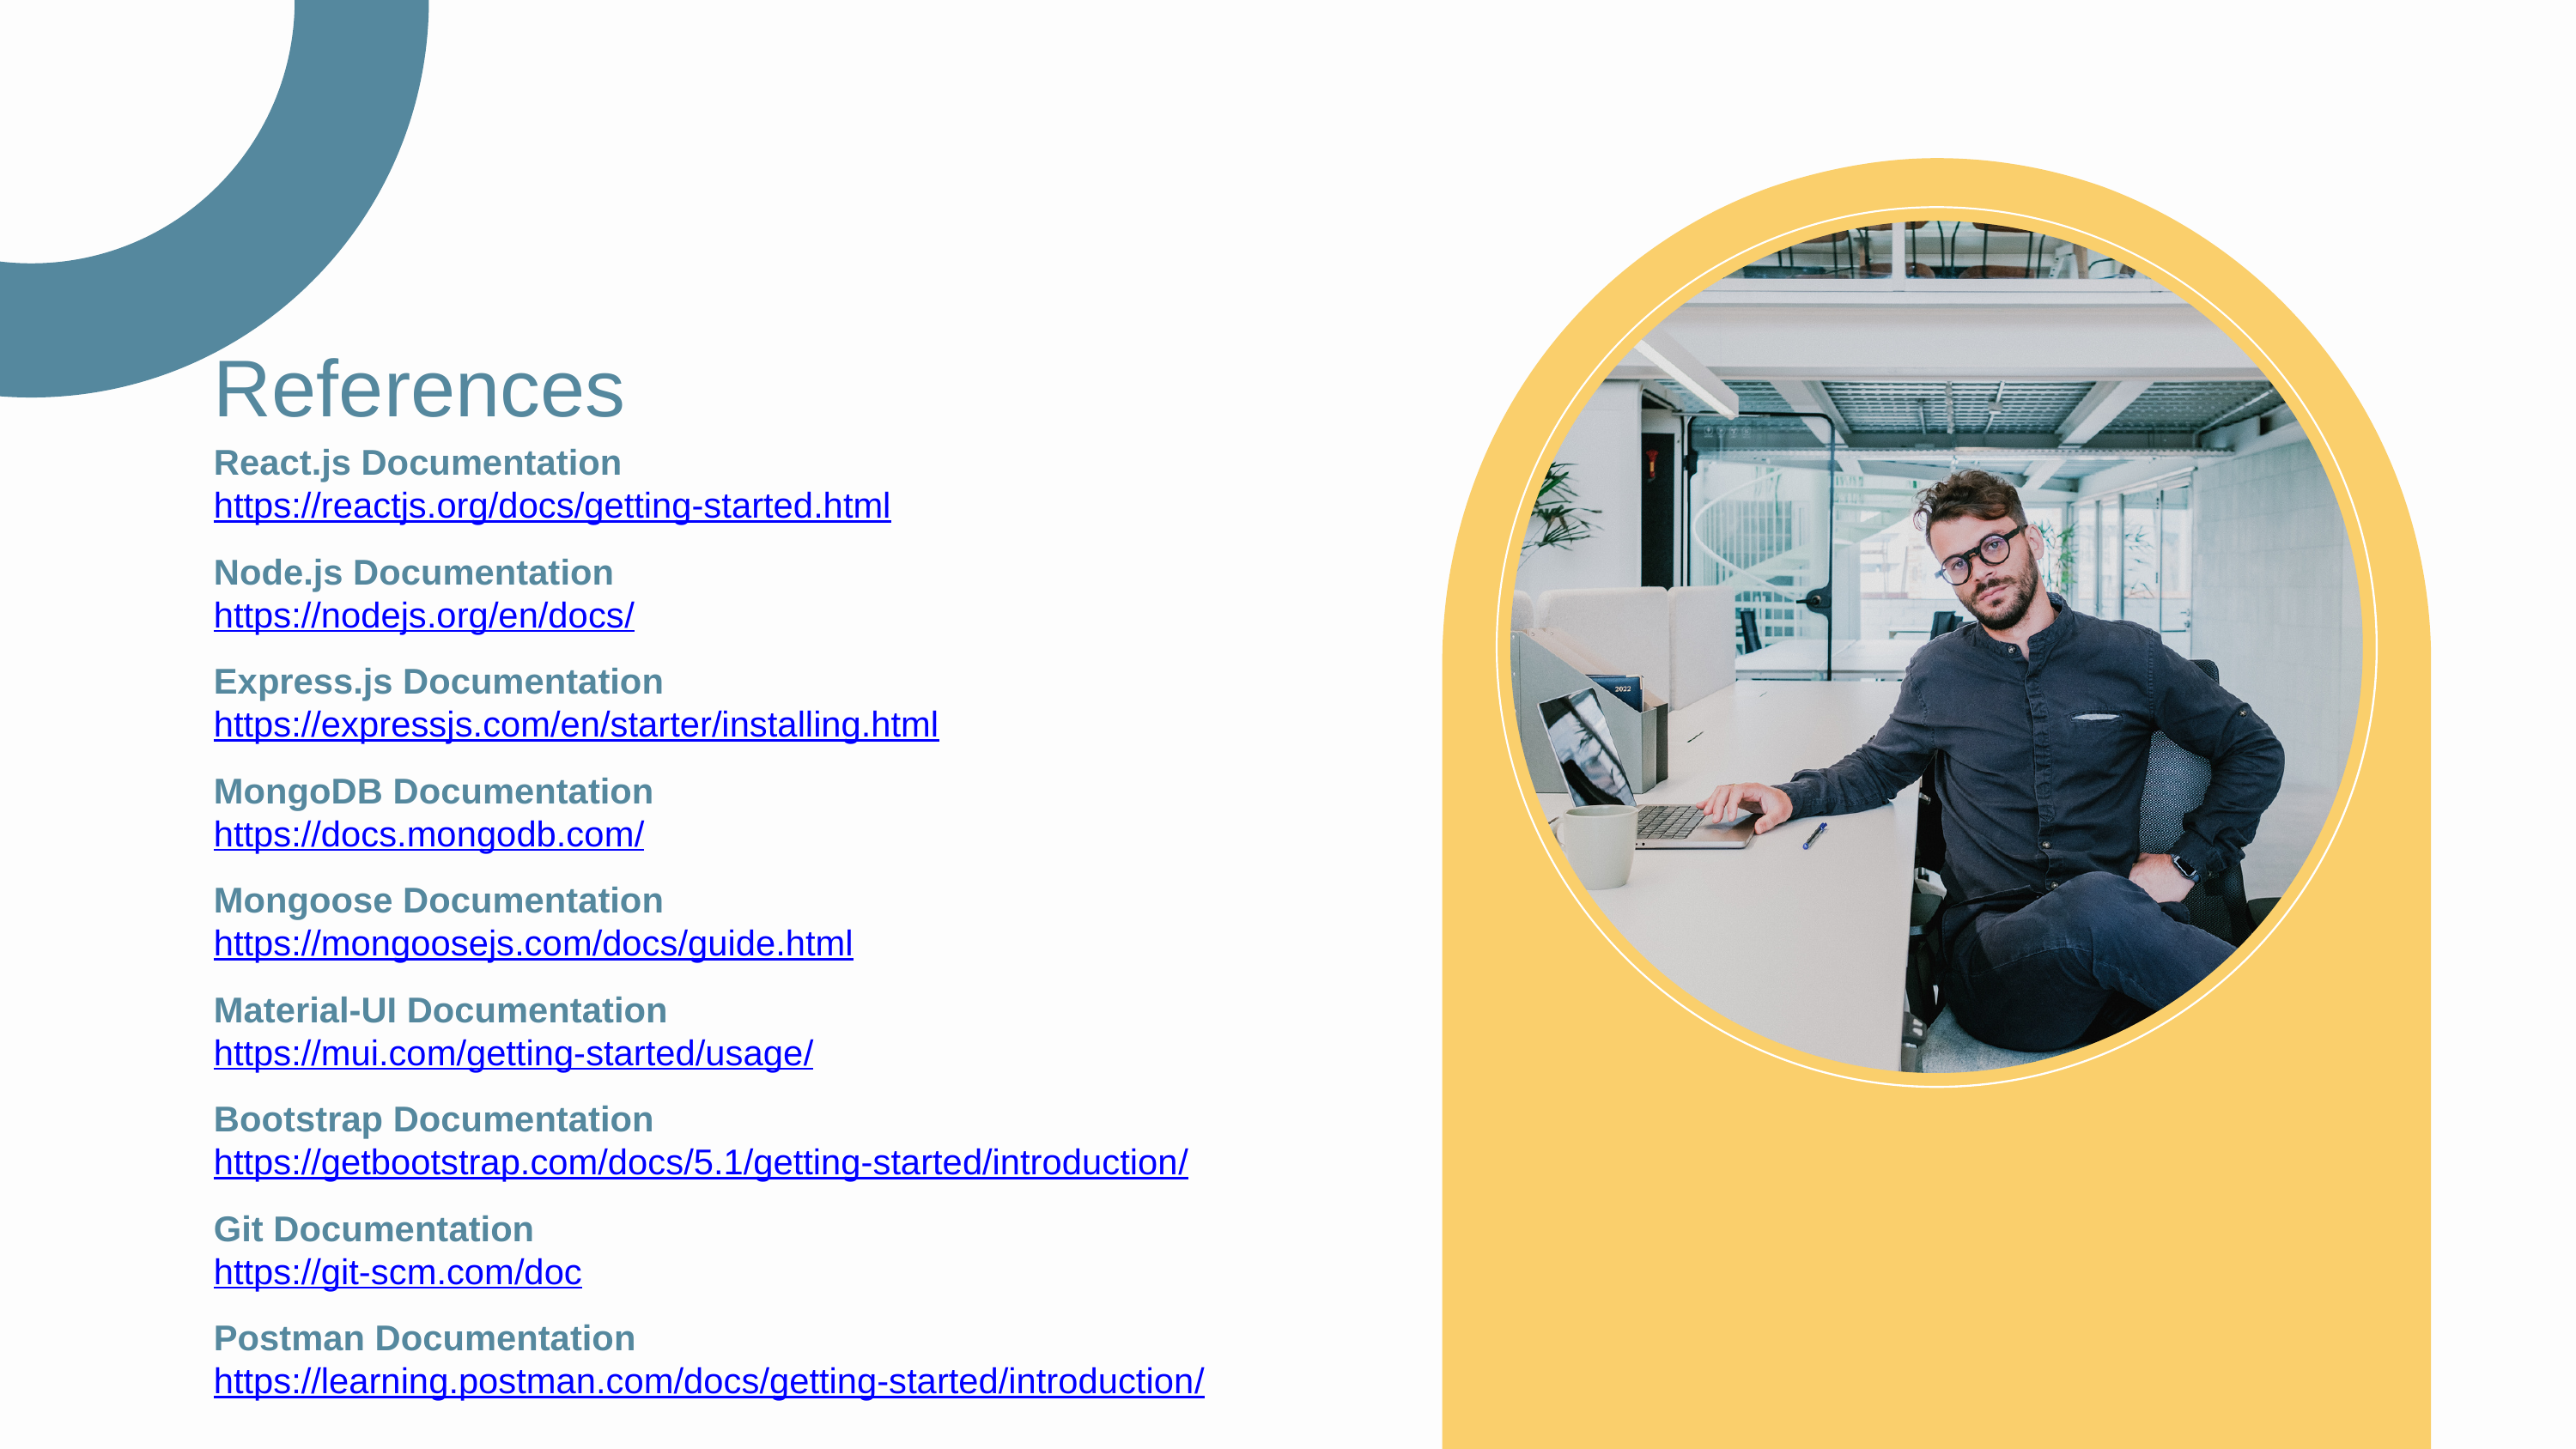

References
React.js Documentation
https://reactjs.org/docs/getting-started.html

Node.js Documentation
https://nodejs.org/en/docs/

Express.js Documentation
https://expressjs.com/en/starter/installing.html

MongoDB Documentation
https://docs.mongodb.com/

Mongoose Documentation
https://mongoosejs.com/docs/guide.html

Material-UI Documentation
https://mui.com/getting-started/usage/

Bootstrap Documentation
https://getbootstrap.com/docs/5.1/getting-started/introduction/

Git Documentation
https://git-scm.com/doc

Postman Documentation
https://learning.postman.com/docs/getting-started/introduction/